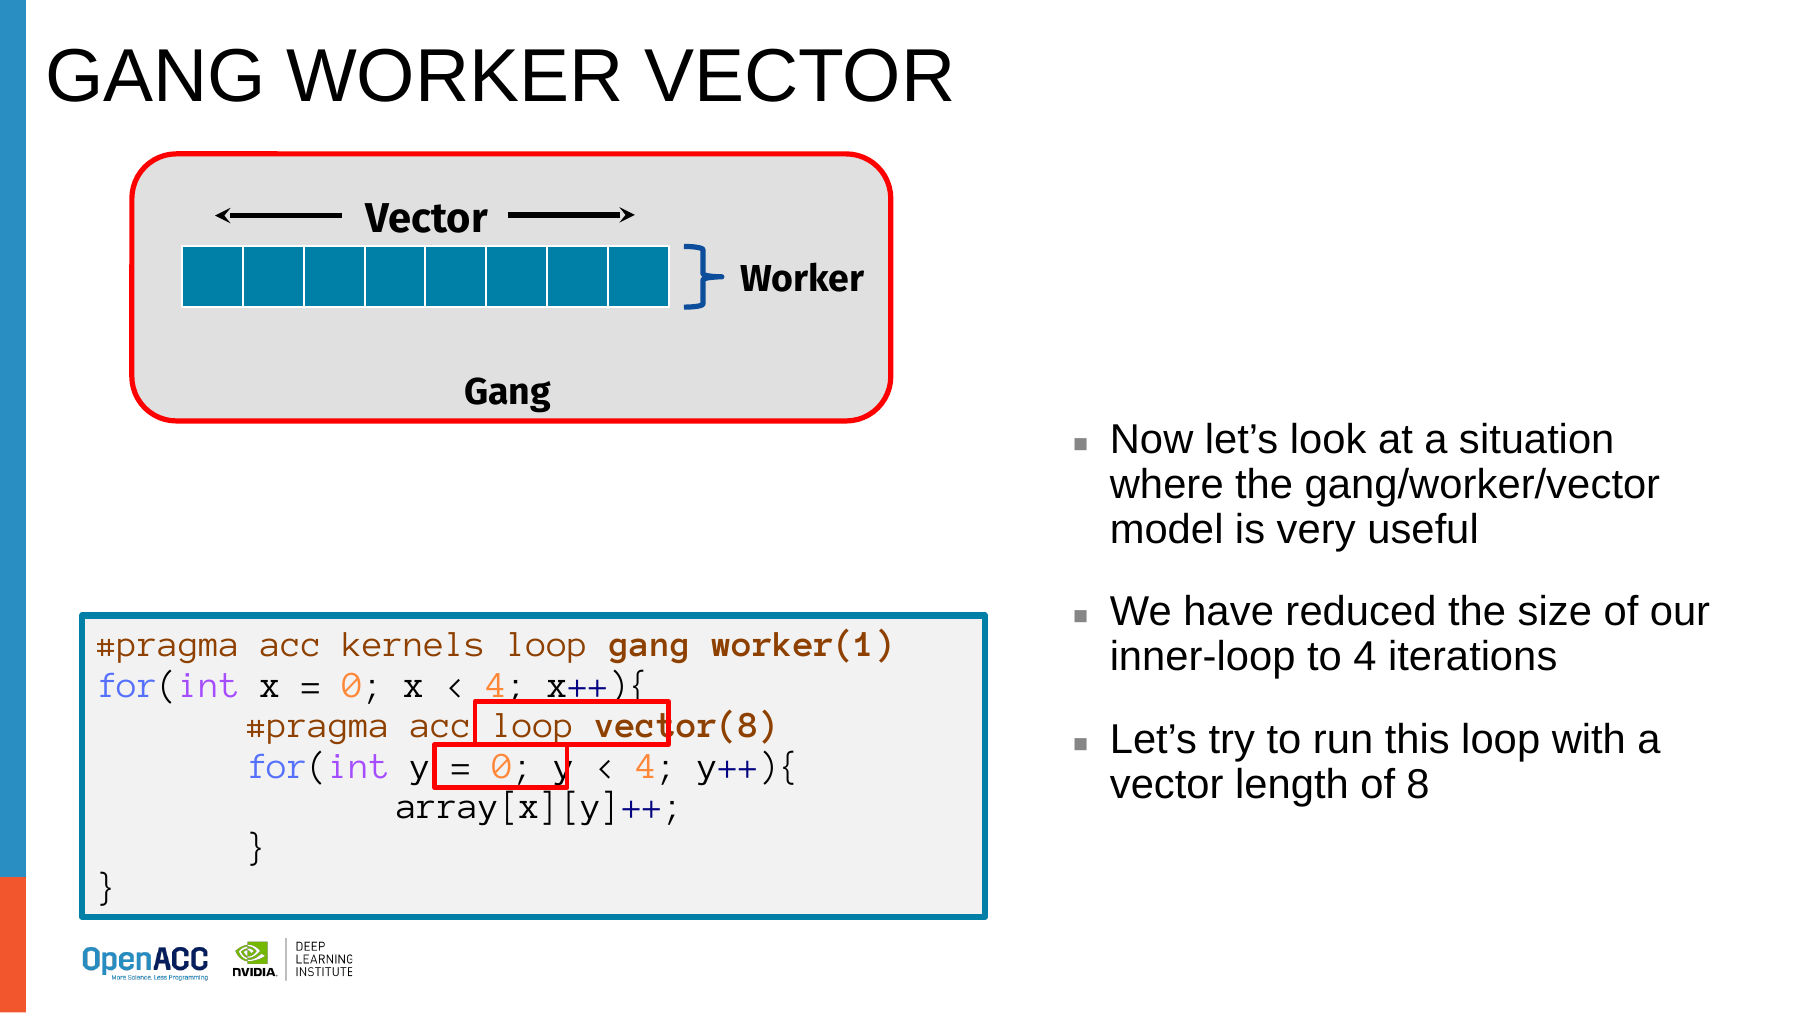

# GANG WORKER VECTOR

Vector

Worker
Gang
Now let’s look at a situation where the gang/worker/vector model is very useful
We have reduced the size of our inner-loop to 4 iterations
Let’s try to run this loop with a vector length of 8
#pragma acc kernels loop gang worker(1)
for(int x = 0; x < 4; x++){
	#pragma acc loop vector(8)
	for(int y = 0; y < 4; y++){
		array[x][y]++;
	}
}